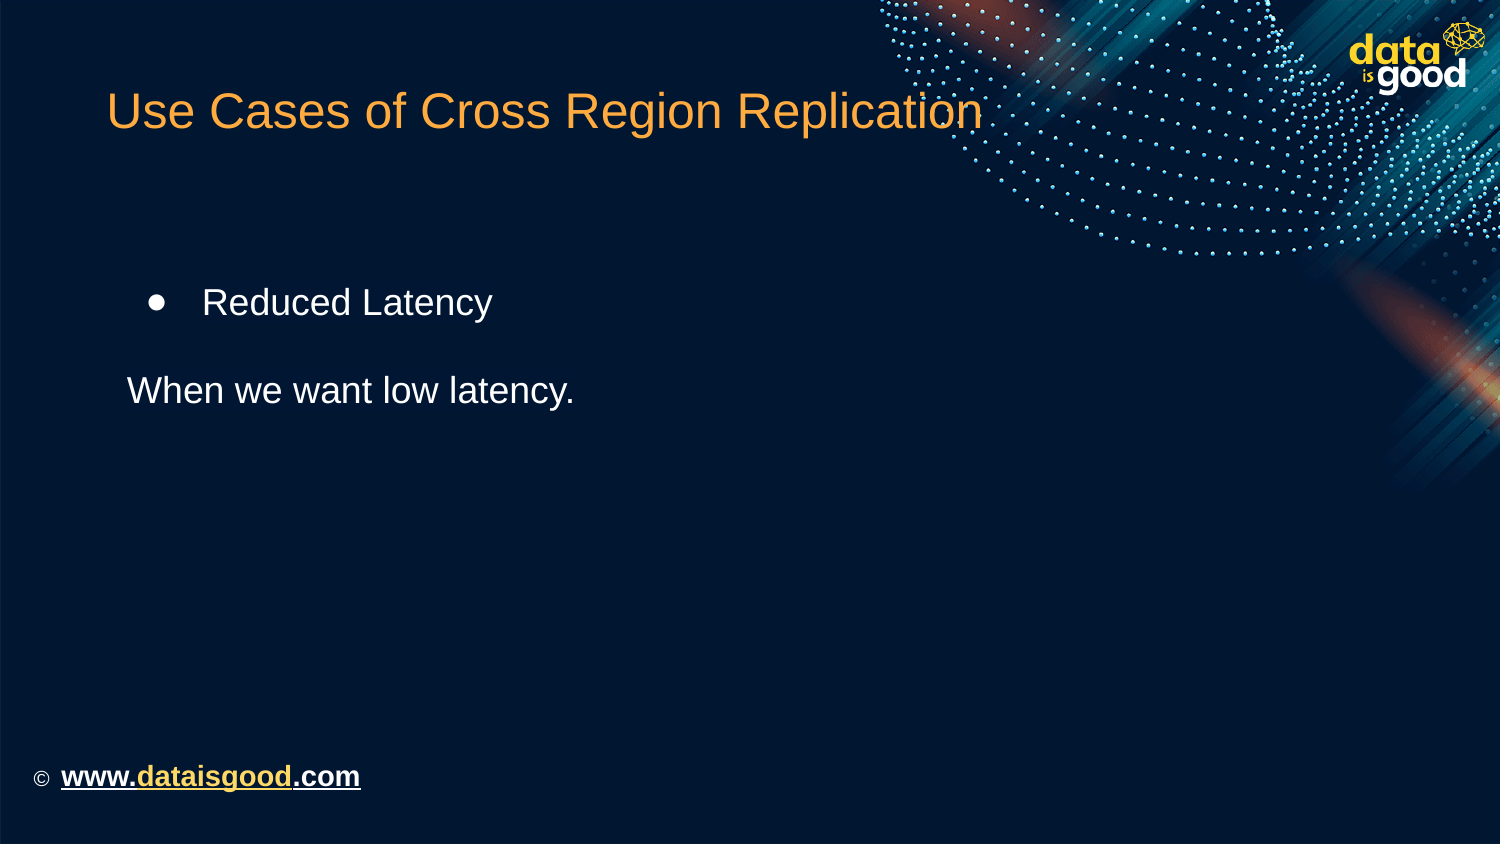

# Use Cases of Cross Region Replication
Reduced Latency
When we want low latency.